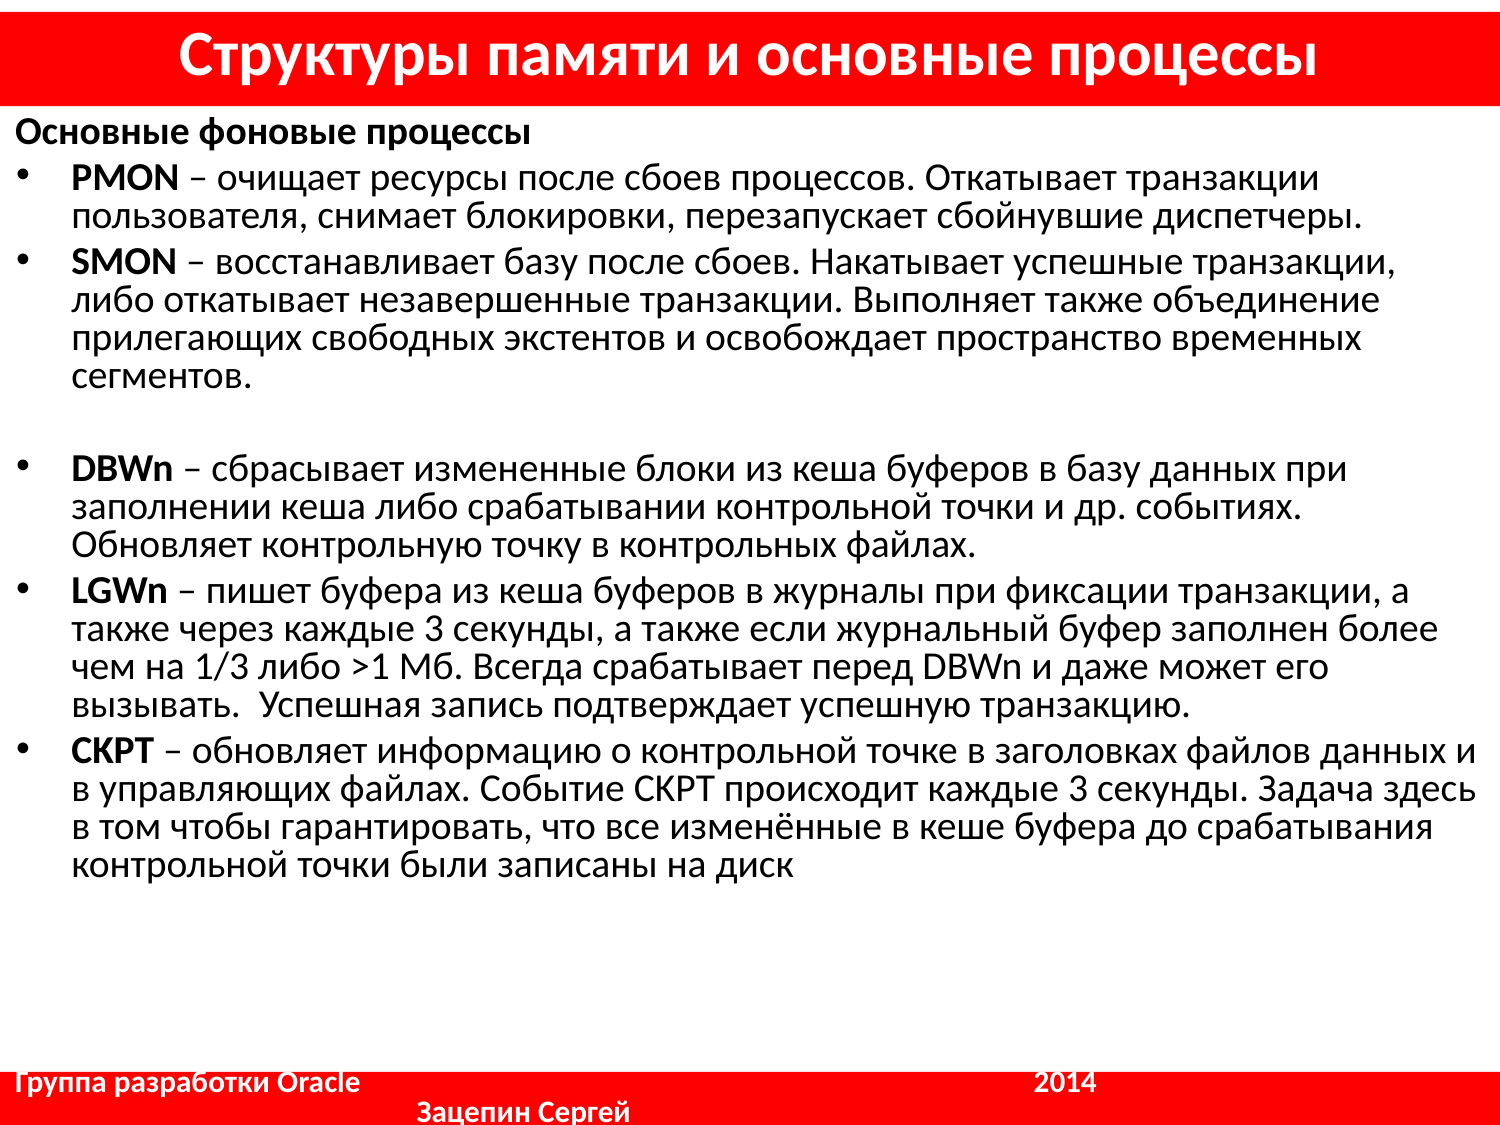

Структуры памяти и основные процессы

Основные фоновые процессы
PMON – очищает ресурсы после сбоев процессов. Откатывает транзакции пользователя, снимает блокировки, перезапускает сбойнувшие диспетчеры.
SMON – восстанавливает базу после сбоев. Накатывает успешные транзакции, либо откатывает незавершенные транзакции. Выполняет также объединение прилегающих свободных экстентов и освобождает пространство временных сегментов.

DBWn – сбрасывает измененные блоки из кеша буферов в базу данных при заполнении кеша либо срабатывании контрольной точки и др. событиях. Обновляет контрольную точку в контрольных файлах.
LGWn – пишет буфера из кеша буферов в журналы при фиксации транзакции, а также через каждые 3 секунды, а также если журнальный буфер заполнен более чем на 1/3 либо >1 Мб. Всегда срабатывает перед DBWn и даже может его вызывать.  Успешная запись подтверждает успешную транзакцию.
CKPT – обновляет информацию о контрольной точке в заголовках файлов данных и в управляющих файлах. Событие CKPT происходит каждые 3 секунды. Задача здесь в том чтобы гарантировать, что все изменённые в кеше буфера до срабатывания контрольной точки были записаны на диск
Группа разработки Oracle				                 2014	    	 	                                    Зацепин Сергей